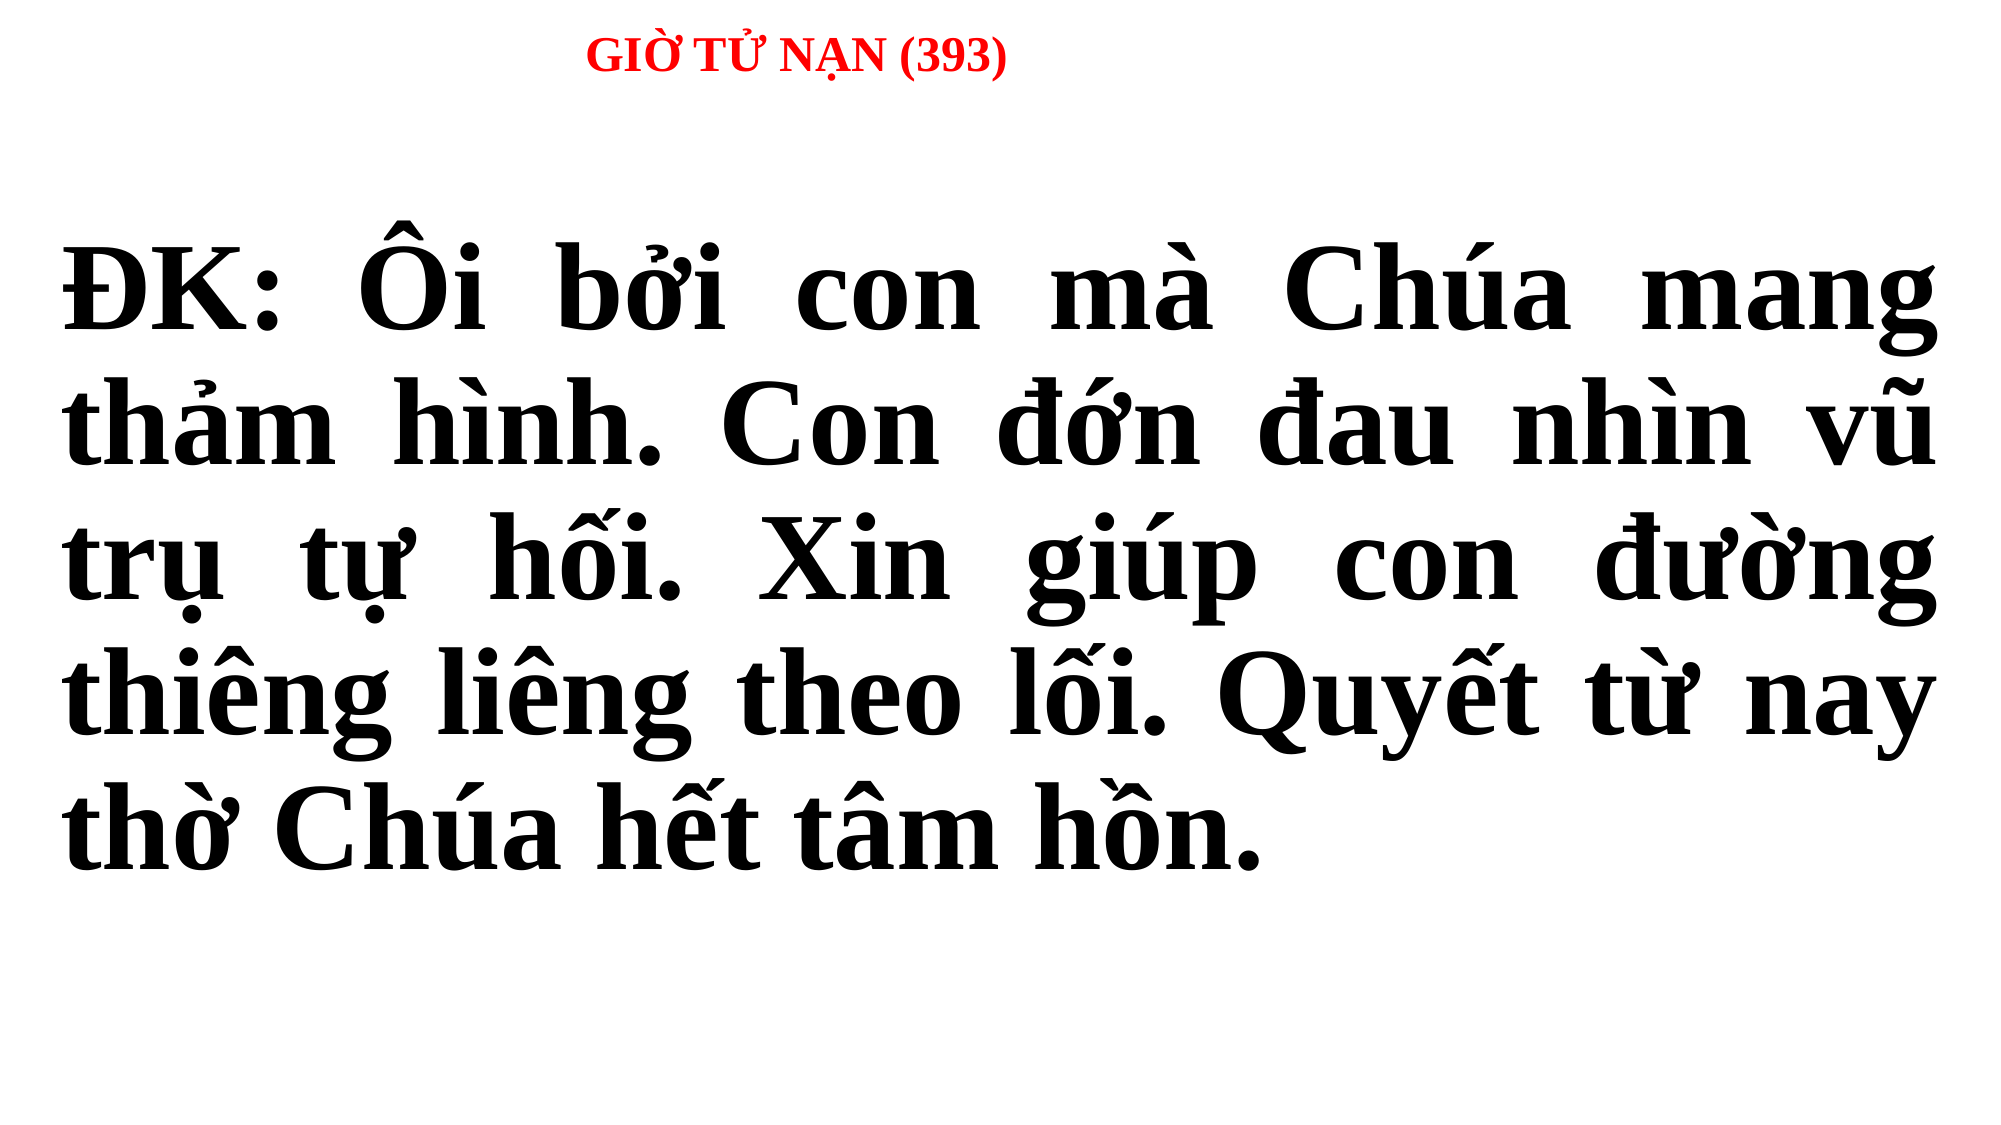

# GIỜ TỬ NẠN (393)
ĐK: Ôi bởi con mà Chúa mang thảm hình. Con đớn đau nhìn vũ trụ tự hối. Xin giúp con đường thiêng liêng theo lối. Quyết từ nay thờ Chúa hết tâm hồn.